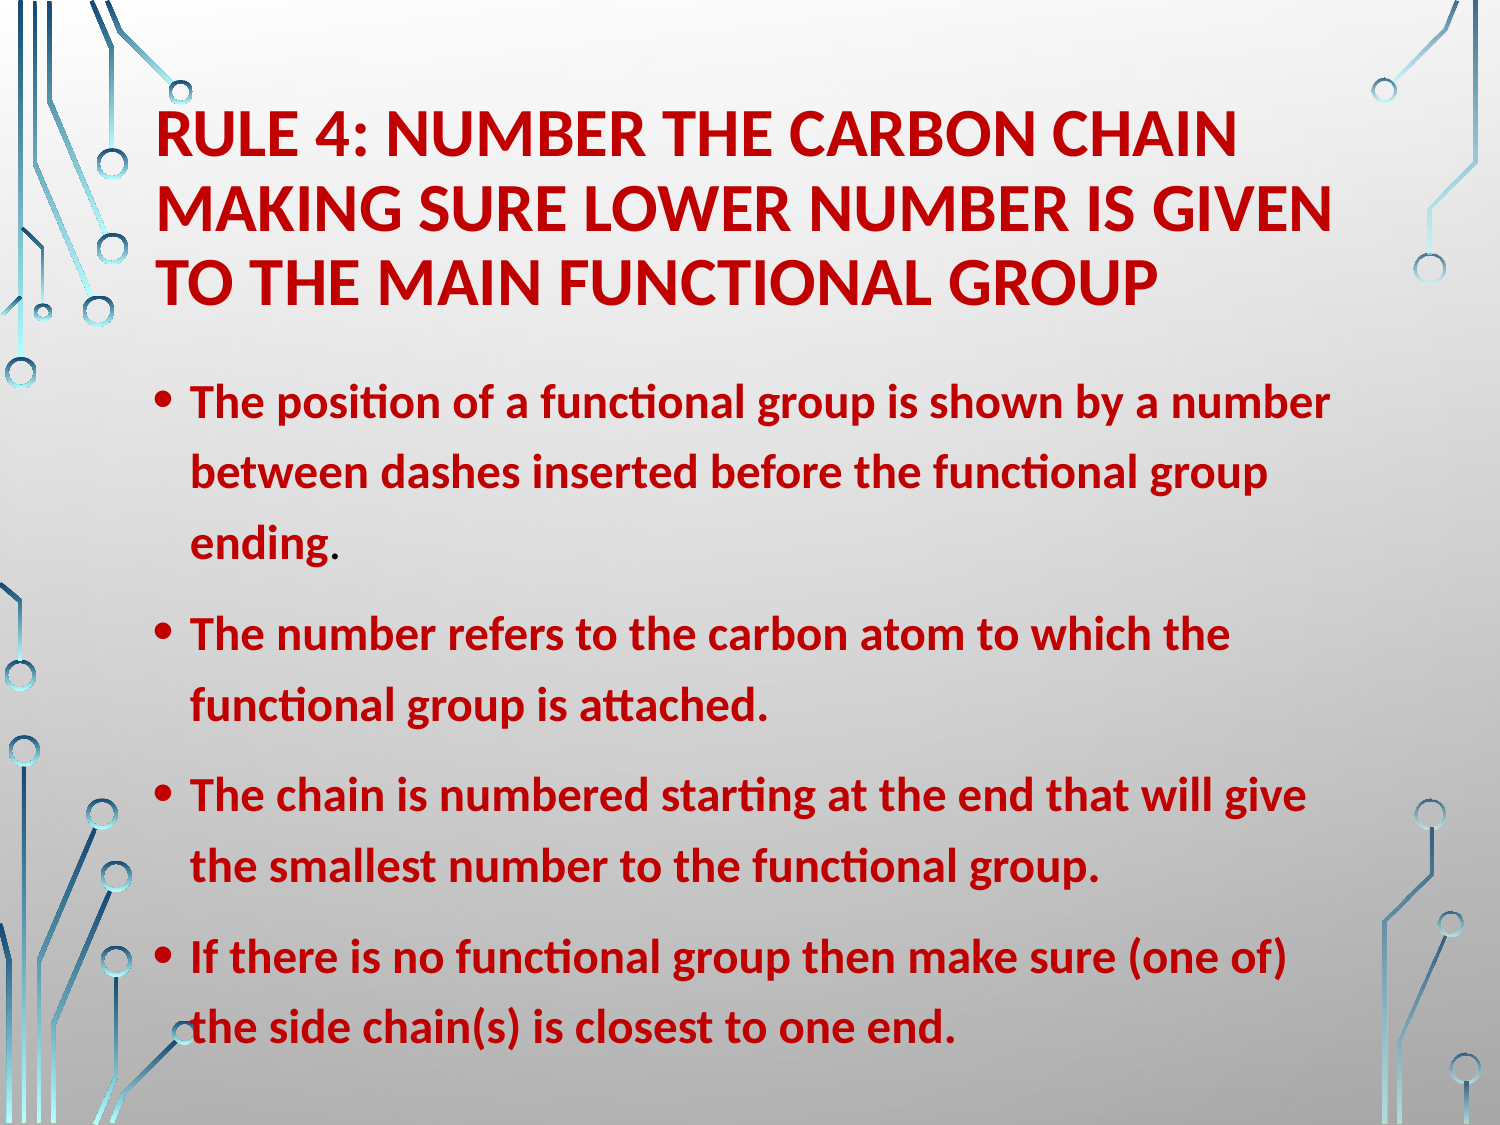

# Rule 4: Number the carbon chain making sure lower number is given to the main functional group
The position of a functional group is shown by a number between dashes inserted before the functional group ending.
The number refers to the carbon atom to which the functional group is attached.
The chain is numbered starting at the end that will give the smallest number to the functional group.
If there is no functional group then make sure (one of) the side chain(s) is closest to one end.